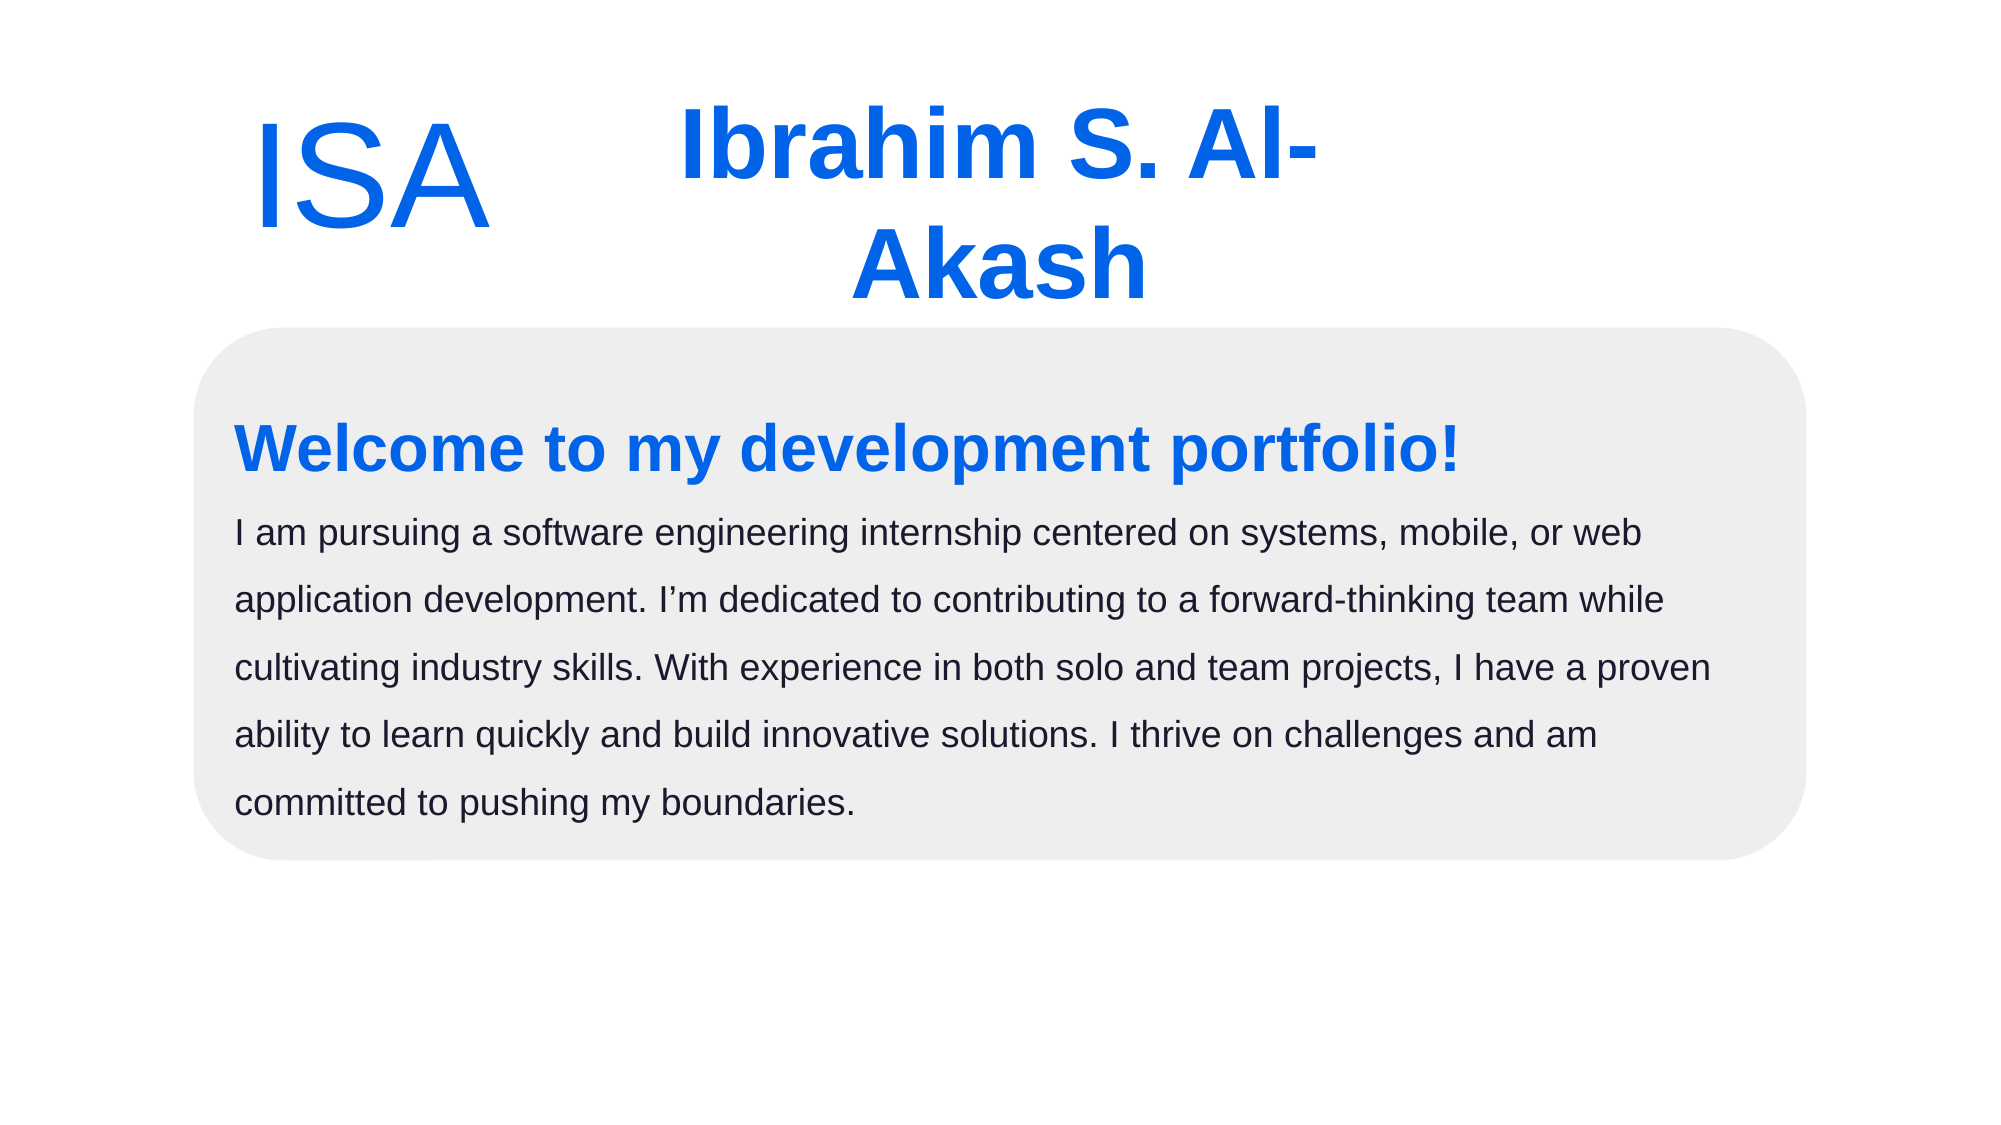

ISA
Ibrahim S. Al-Akash
Welcome to my development portfolio!
I am pursuing a software engineering internship centered on systems, mobile, or web application development. I’m dedicated to contributing to a forward-thinking team while cultivating industry skills. With experience in both solo and team projects, I have a proven ability to learn quickly and build innovative solutions. I thrive on challenges and am committed to pushing my boundaries.